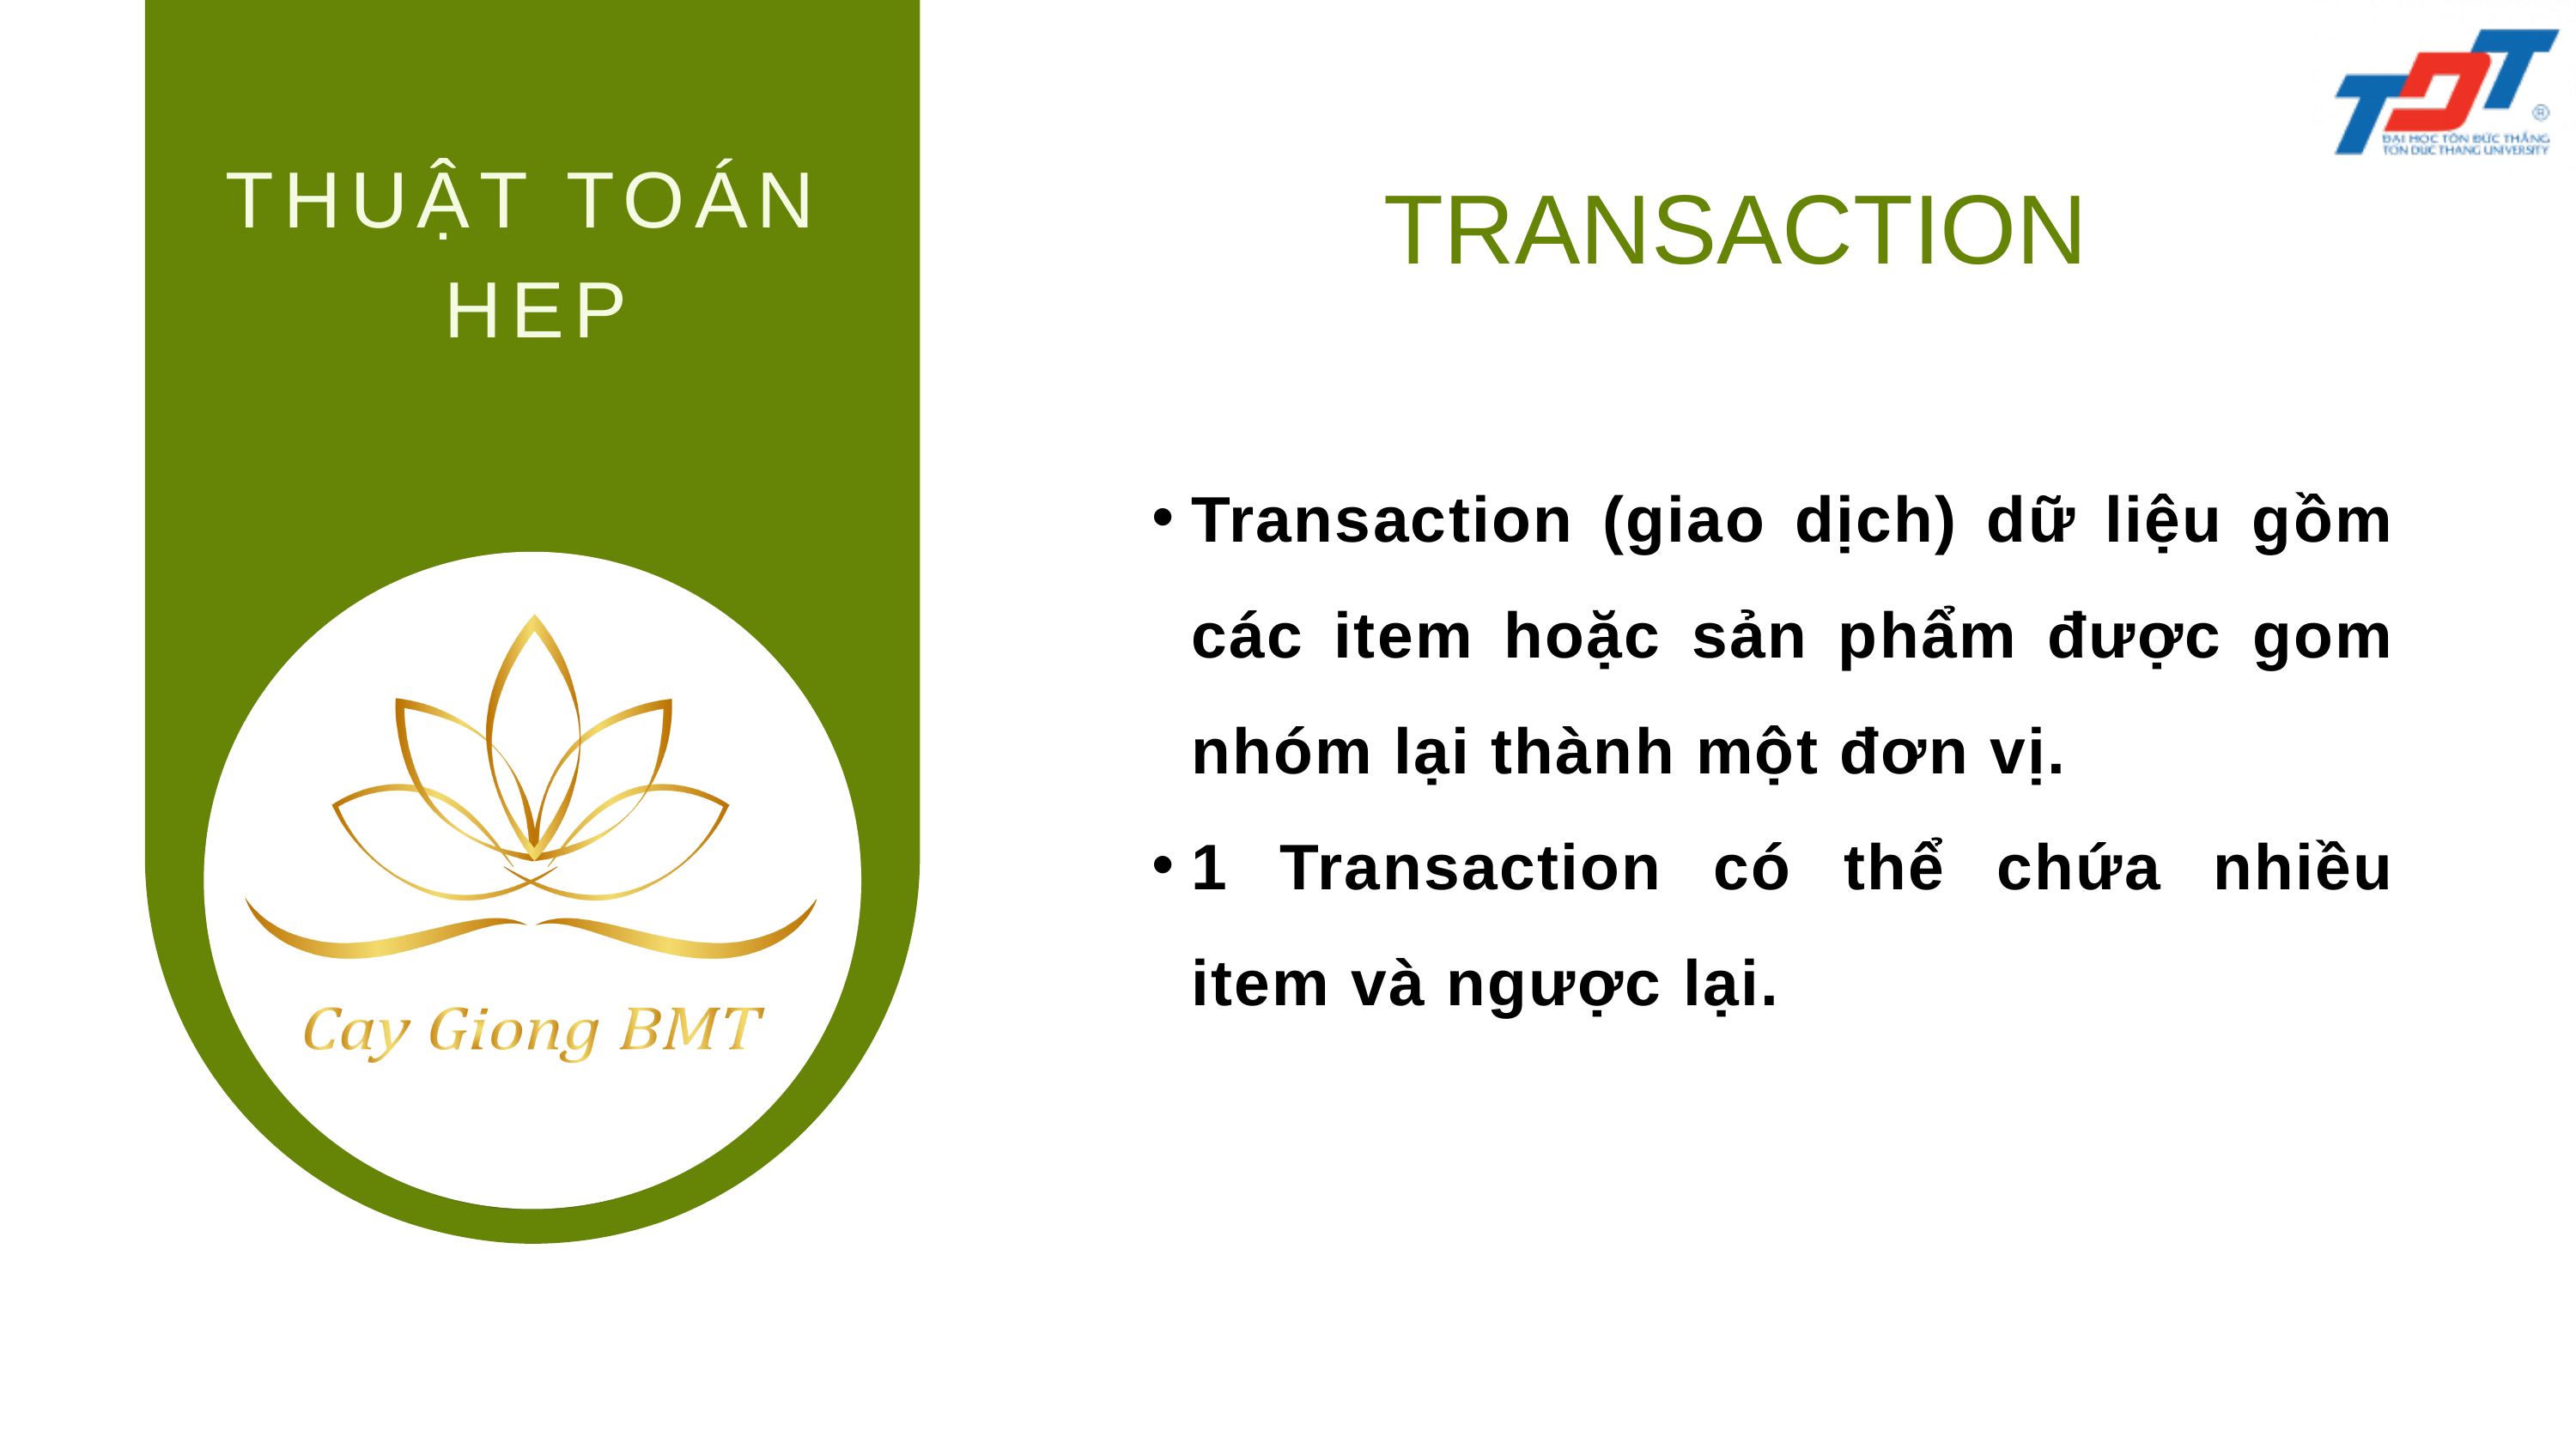

THUẬT TOÁN
HEP
Transaction
Transaction (giao dịch) dữ liệu gồm các item hoặc sản phẩm được gom nhóm lại thành một đơn vị.
1 Transaction có thể chứa nhiều item và ngược lại.